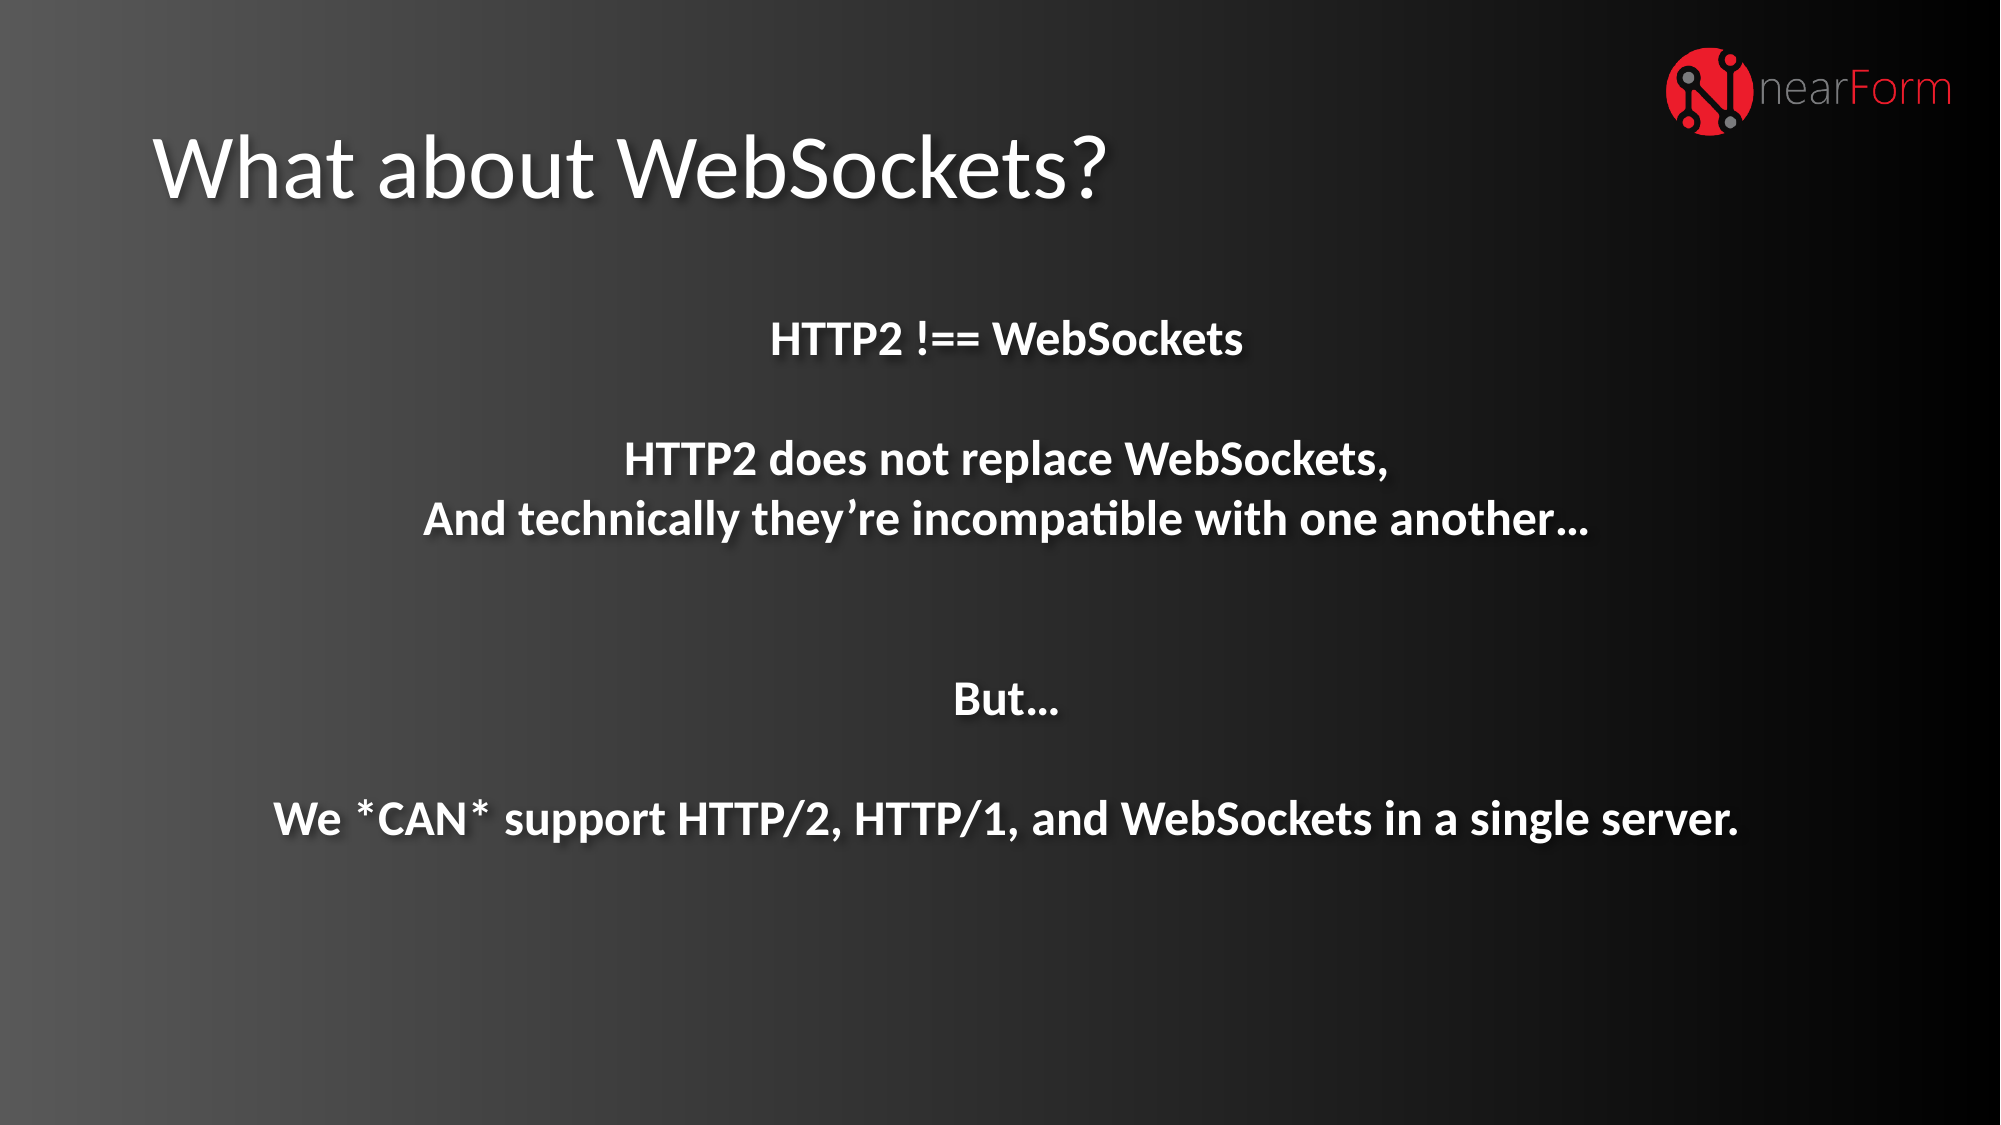

# What about WebSockets?
HTTP2 !== WebSockets

HTTP2 does not replace WebSockets,
And technically they’re incompatible with one another…

But…

We *CAN* support HTTP/2, HTTP/1, and WebSockets in a single server.